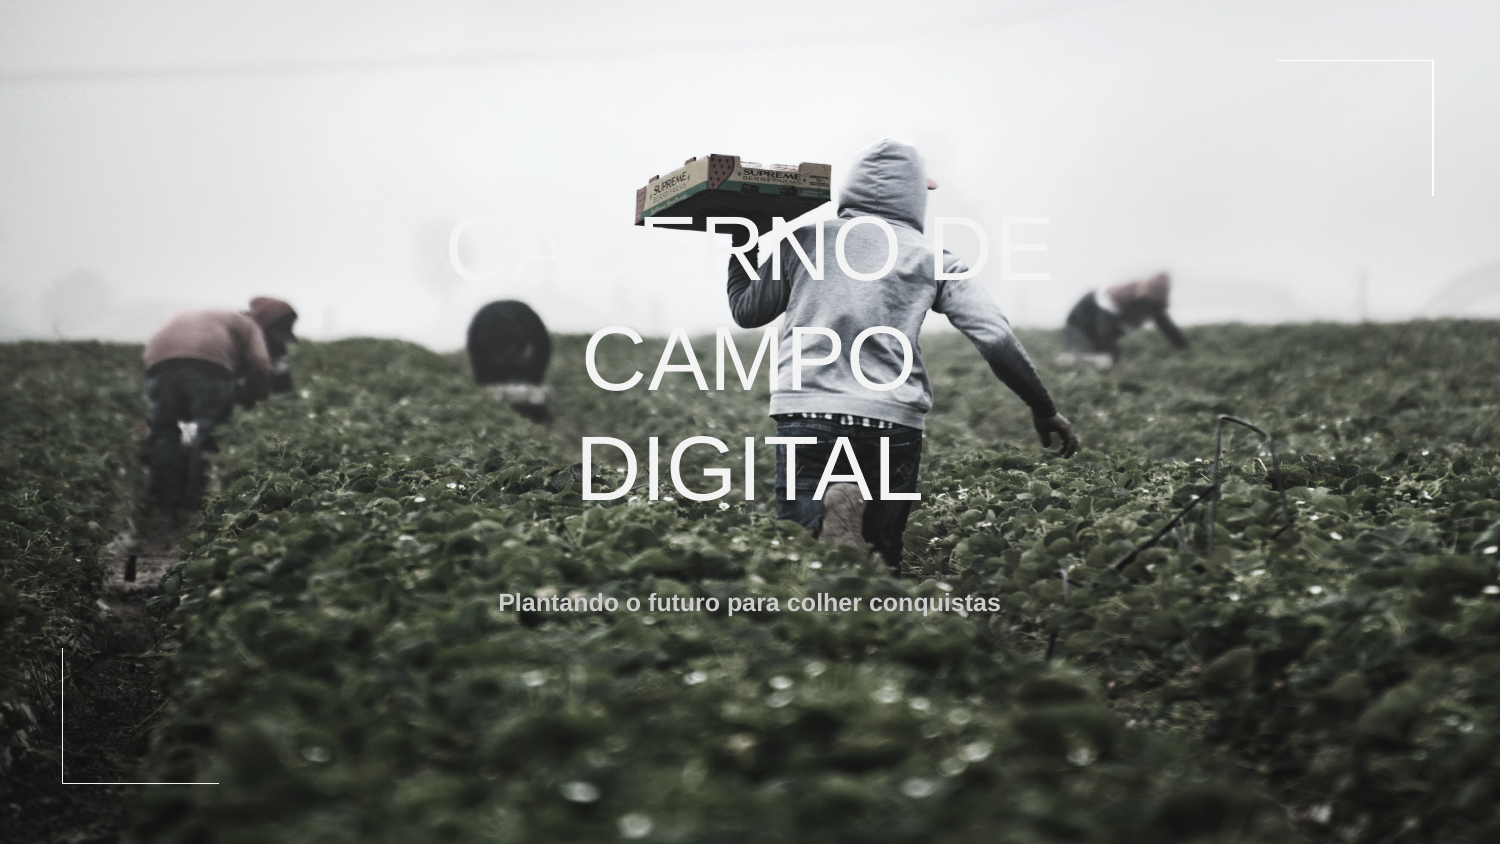

# CADERNO DE CAMPO DIGITAL
Plantando o futuro para colher conquistas